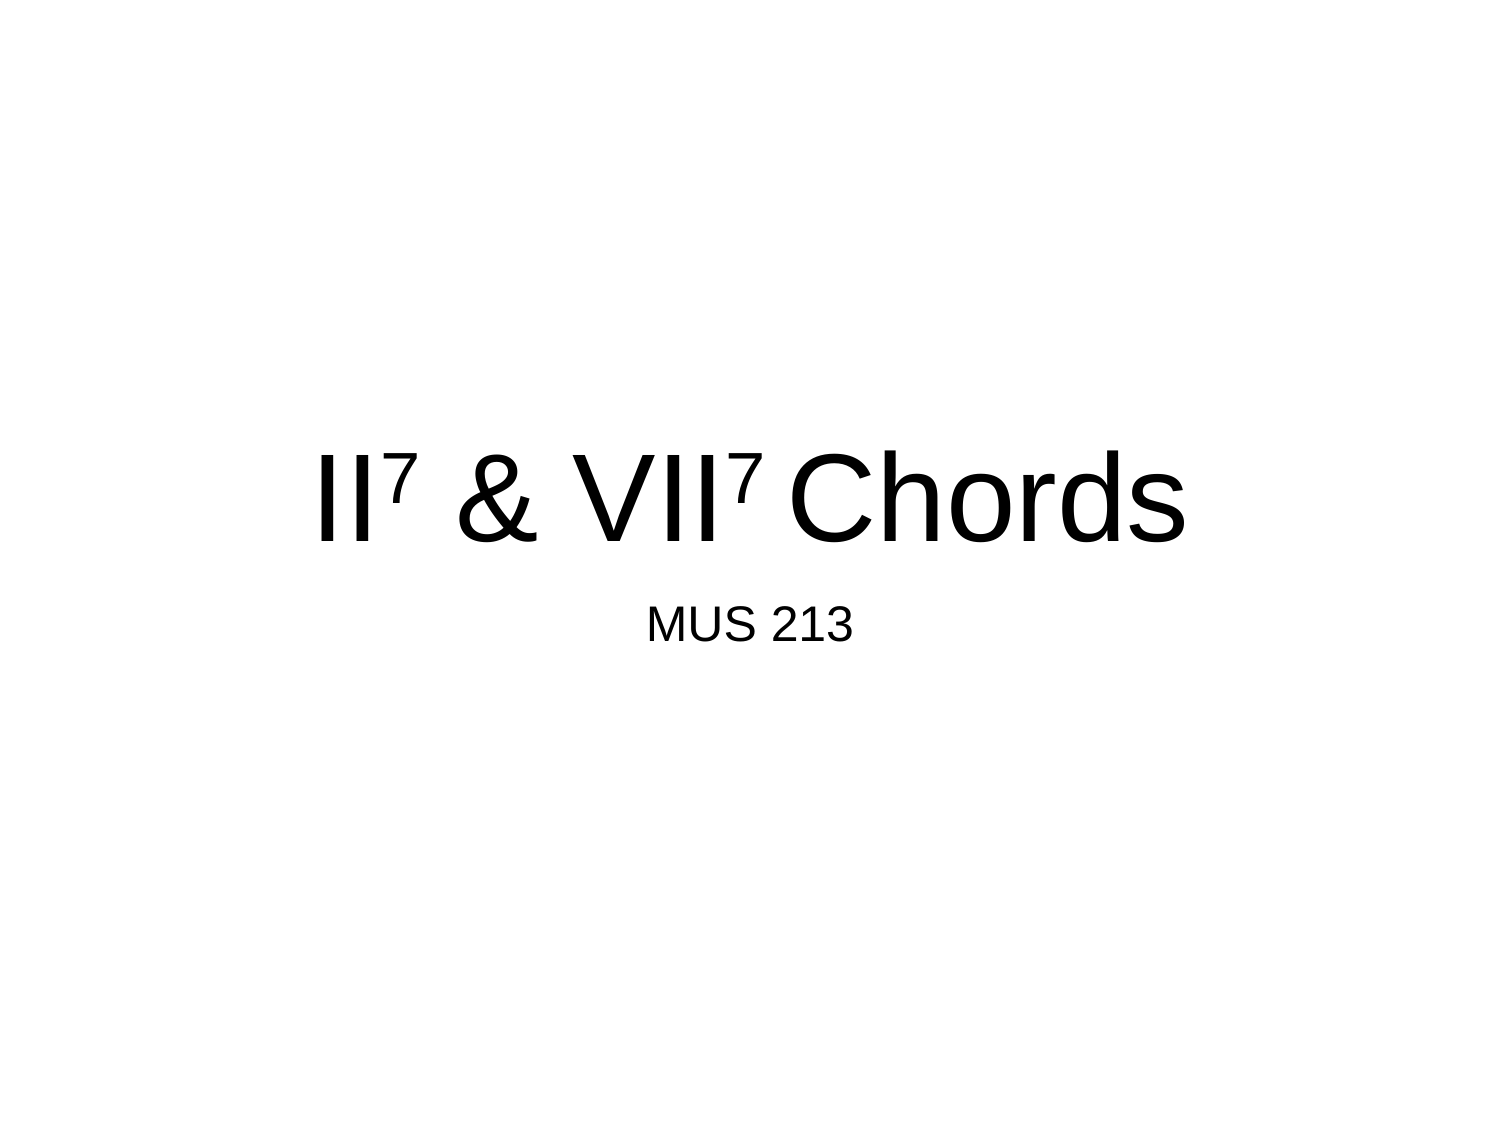

# II7 & VII7 Chords
MUS 213